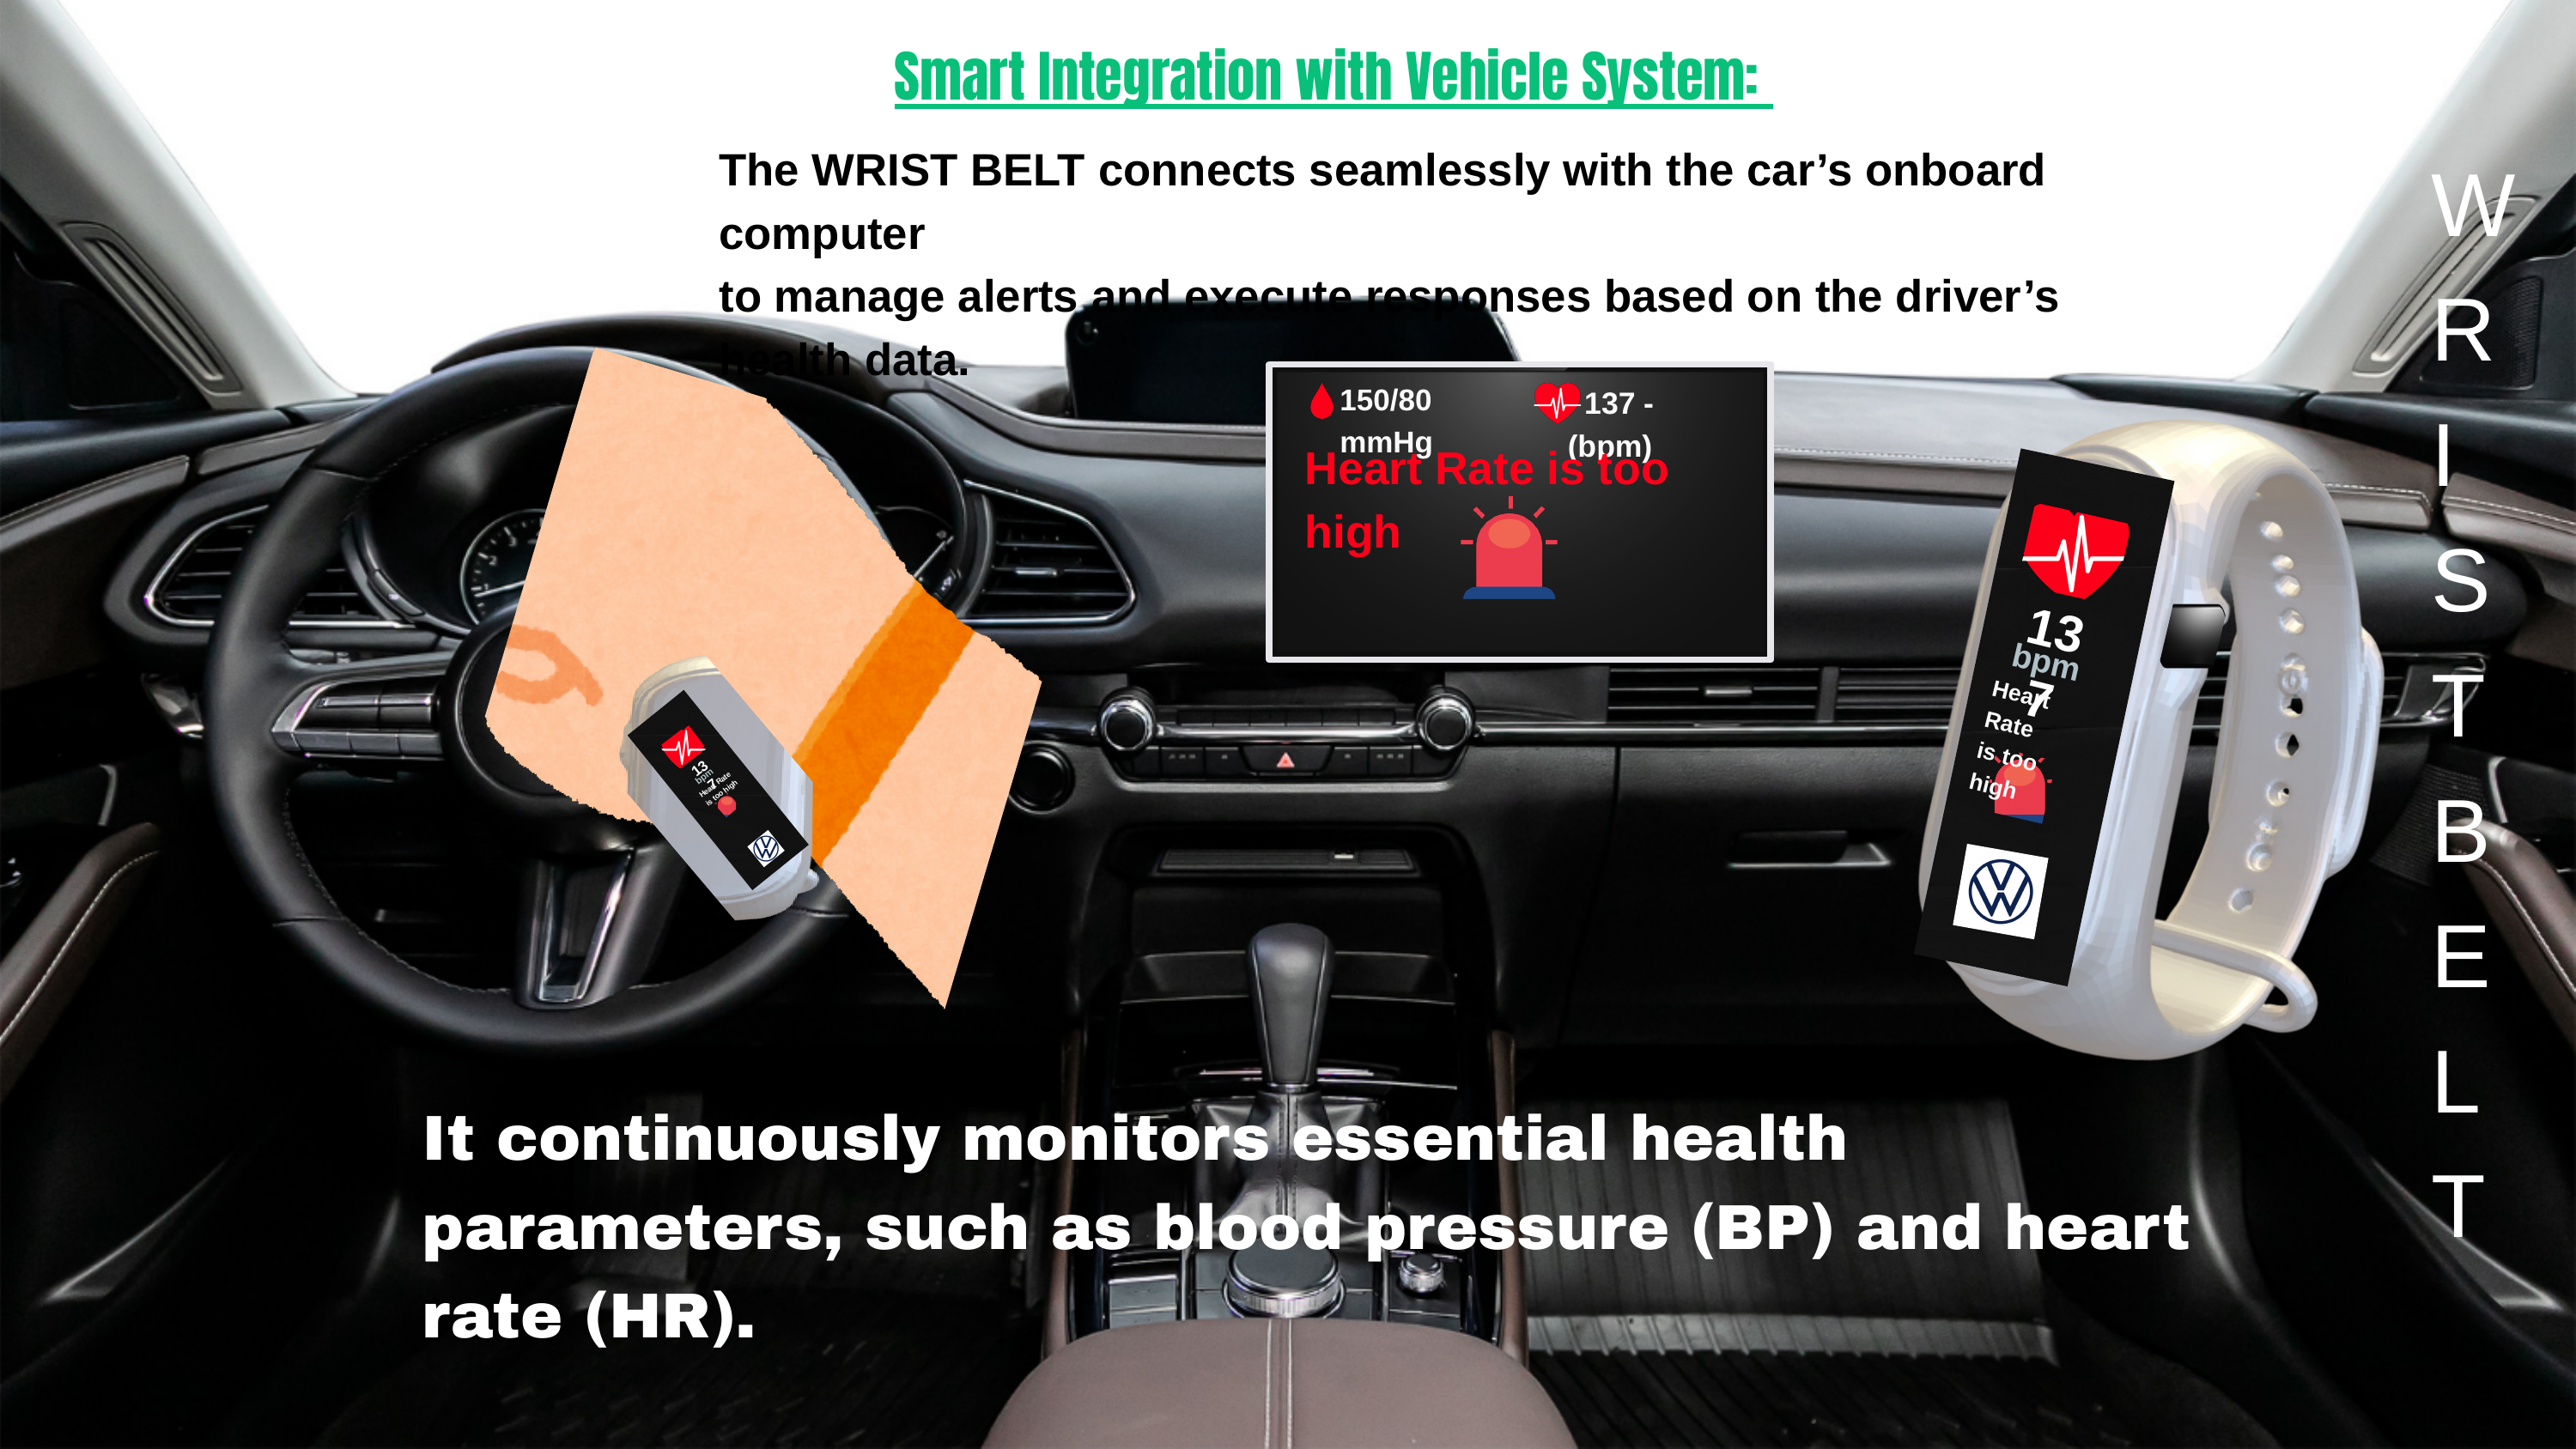

Smart Integration with Vehicle System:
W
R
I
S
T
B
E
L
T
The WRIST BELT connects seamlessly with the car’s onboard computer
to manage alerts and execute responses based on the driver’s health data.

137

bpm
Heart Rate
is too high

150/80 mmHg
  137 - (bpm)

Heart Rate is too high

137
bpm
Heart Rate
is too high

It continuously monitors essential health parameters, such as blood pressure (BP) and heart rate (HR).